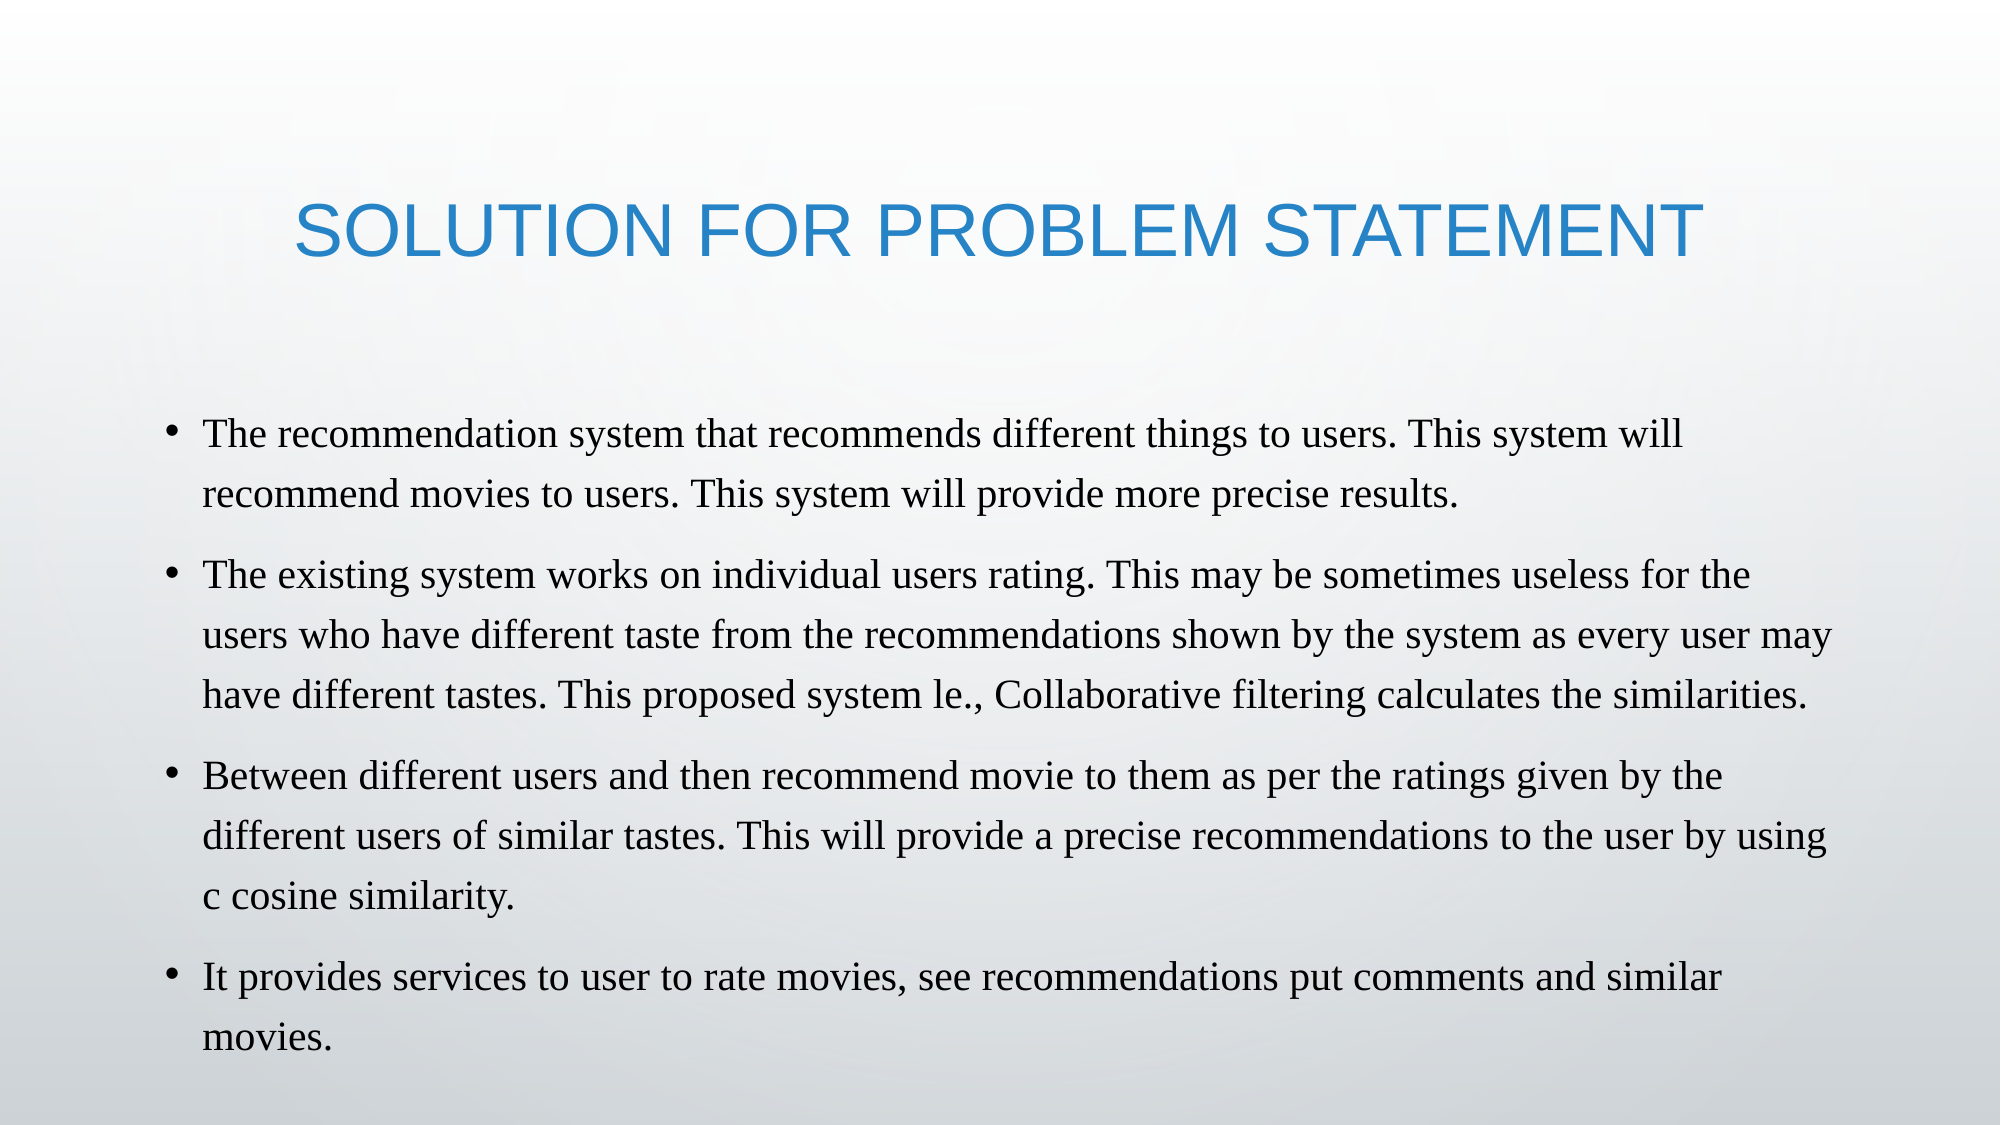

# SOLUTION FOR PROBLEM STATEMENT
The recommendation system that recommends different things to users. This system will recommend movies to users. This system will provide more precise results.
The existing system works on individual users rating. This may be sometimes useless for the users who have different taste from the recommendations shown by the system as every user may have different tastes. This proposed system le., Collaborative filtering calculates the similarities.
Between different users and then recommend movie to them as per the ratings given by the different users of similar tastes. This will provide a precise recommendations to the user by using c cosine similarity.
It provides services to user to rate movies, see recommendations put comments and similar movies.